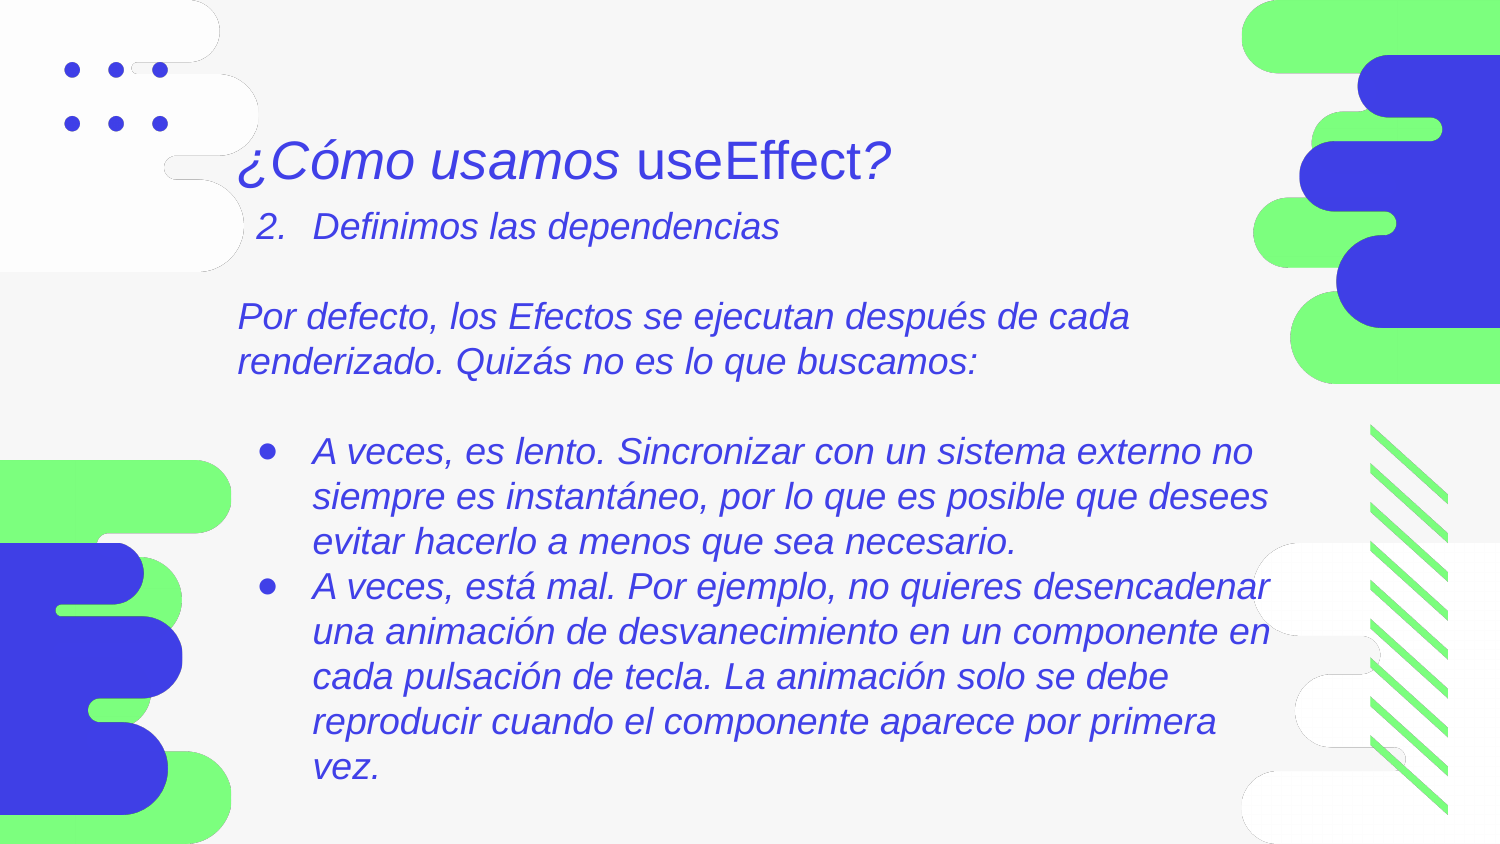

¿Cómo usamos useEffect?
Definimos las dependencias

Por defecto, los Efectos se ejecutan después de cada renderizado. Quizás no es lo que buscamos:

A veces, es lento. Sincronizar con un sistema externo no siempre es instantáneo, por lo que es posible que desees evitar hacerlo a menos que sea necesario.
A veces, está mal. Por ejemplo, no quieres desencadenar una animación de desvanecimiento en un componente en cada pulsación de tecla. La animación solo se debe reproducir cuando el componente aparece por primera vez.